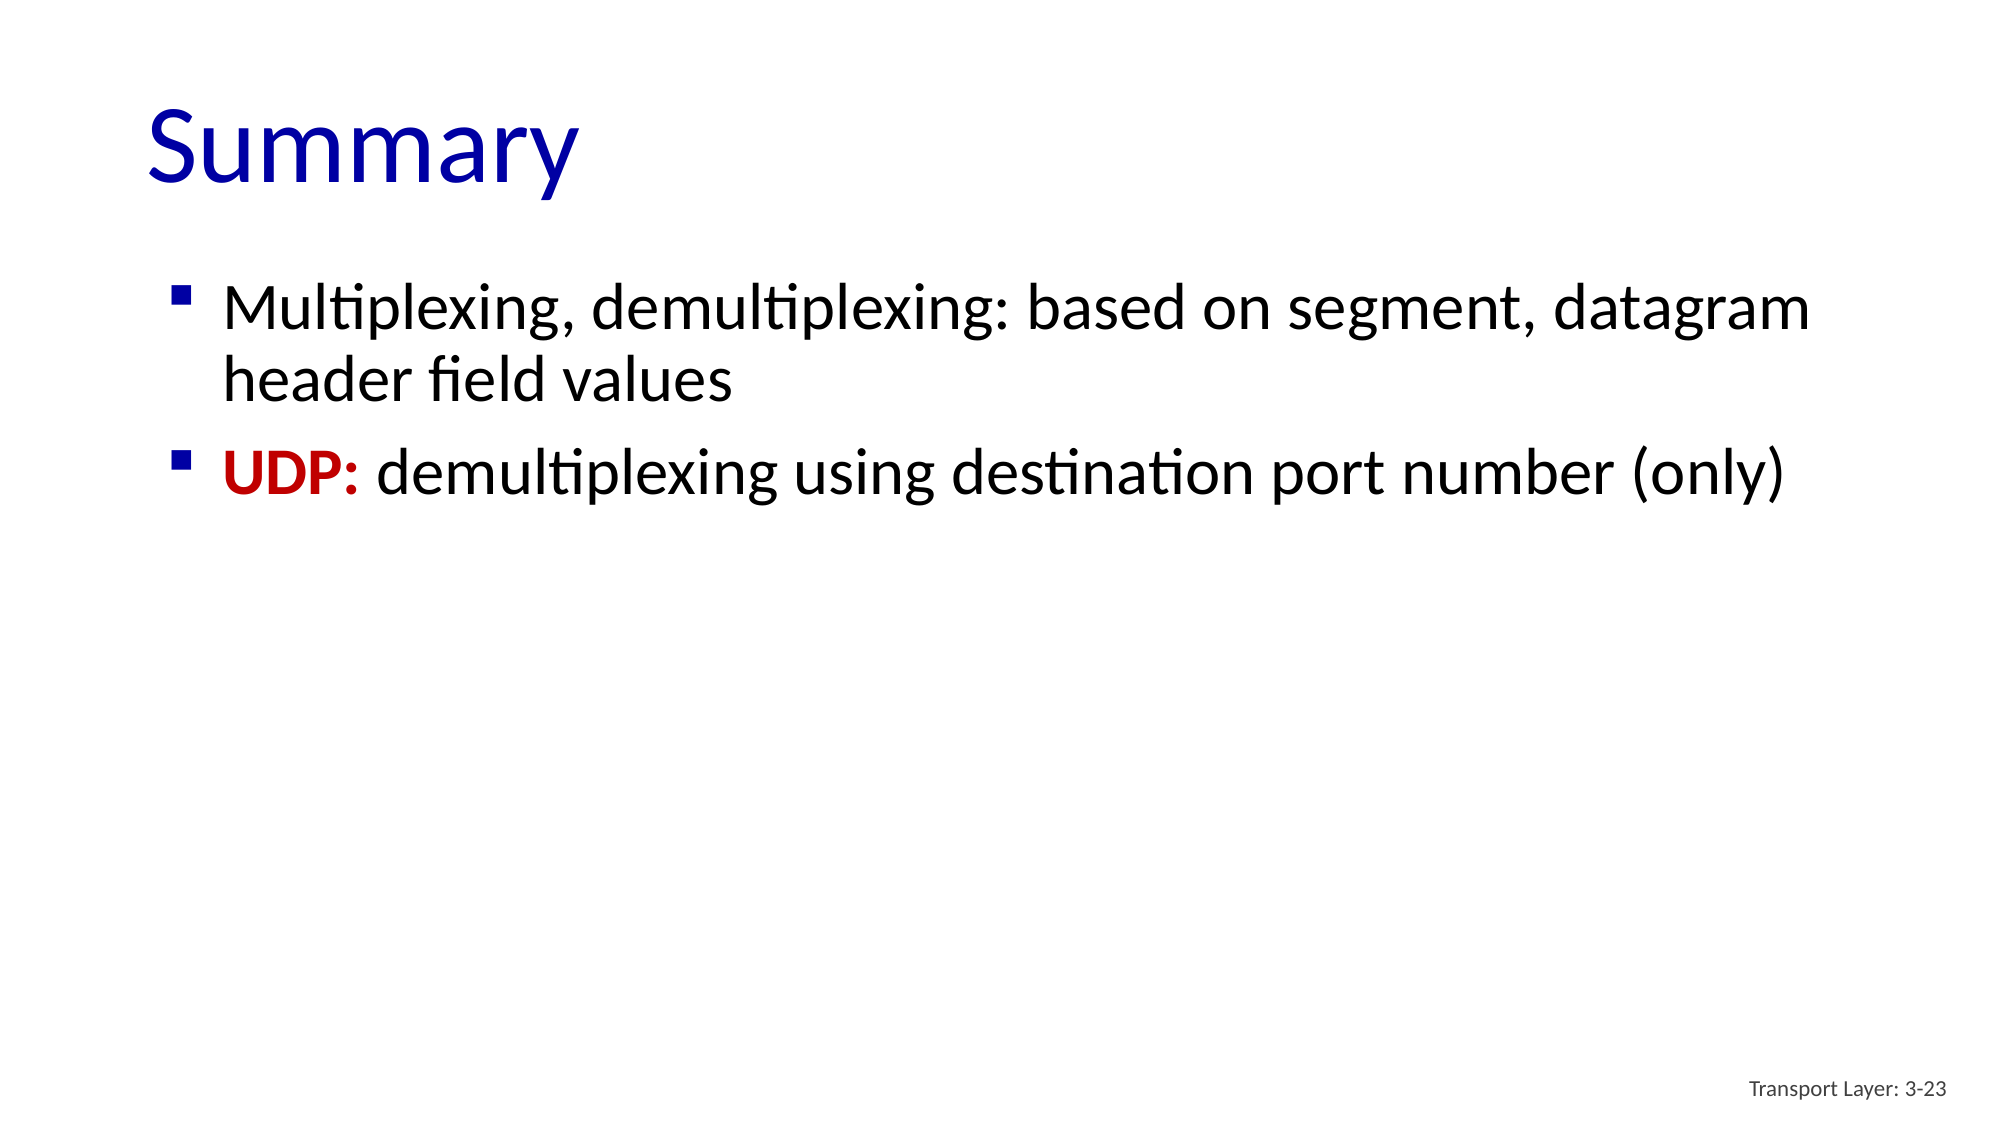

# Summary
Multiplexing, demultiplexing: based on segment, datagram header field values
UDP: demultiplexing using destination port number (only)

Transport Layer: 3-23